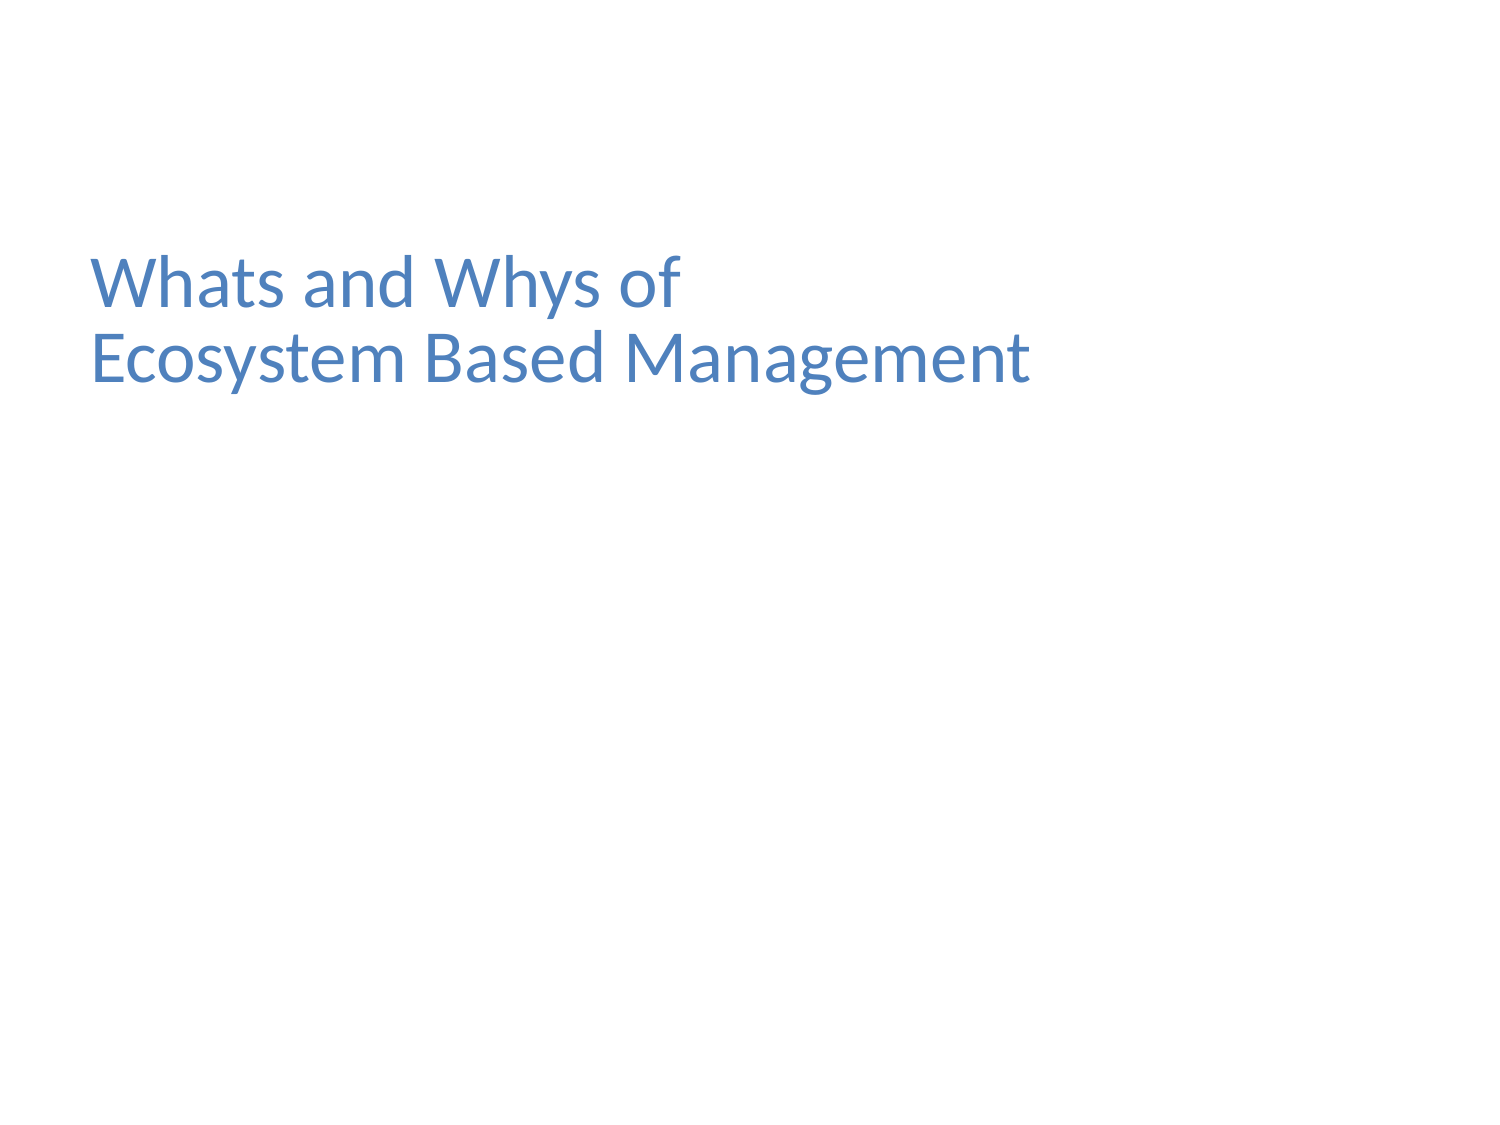

# Whats and Whys of Ecosystem Based Management